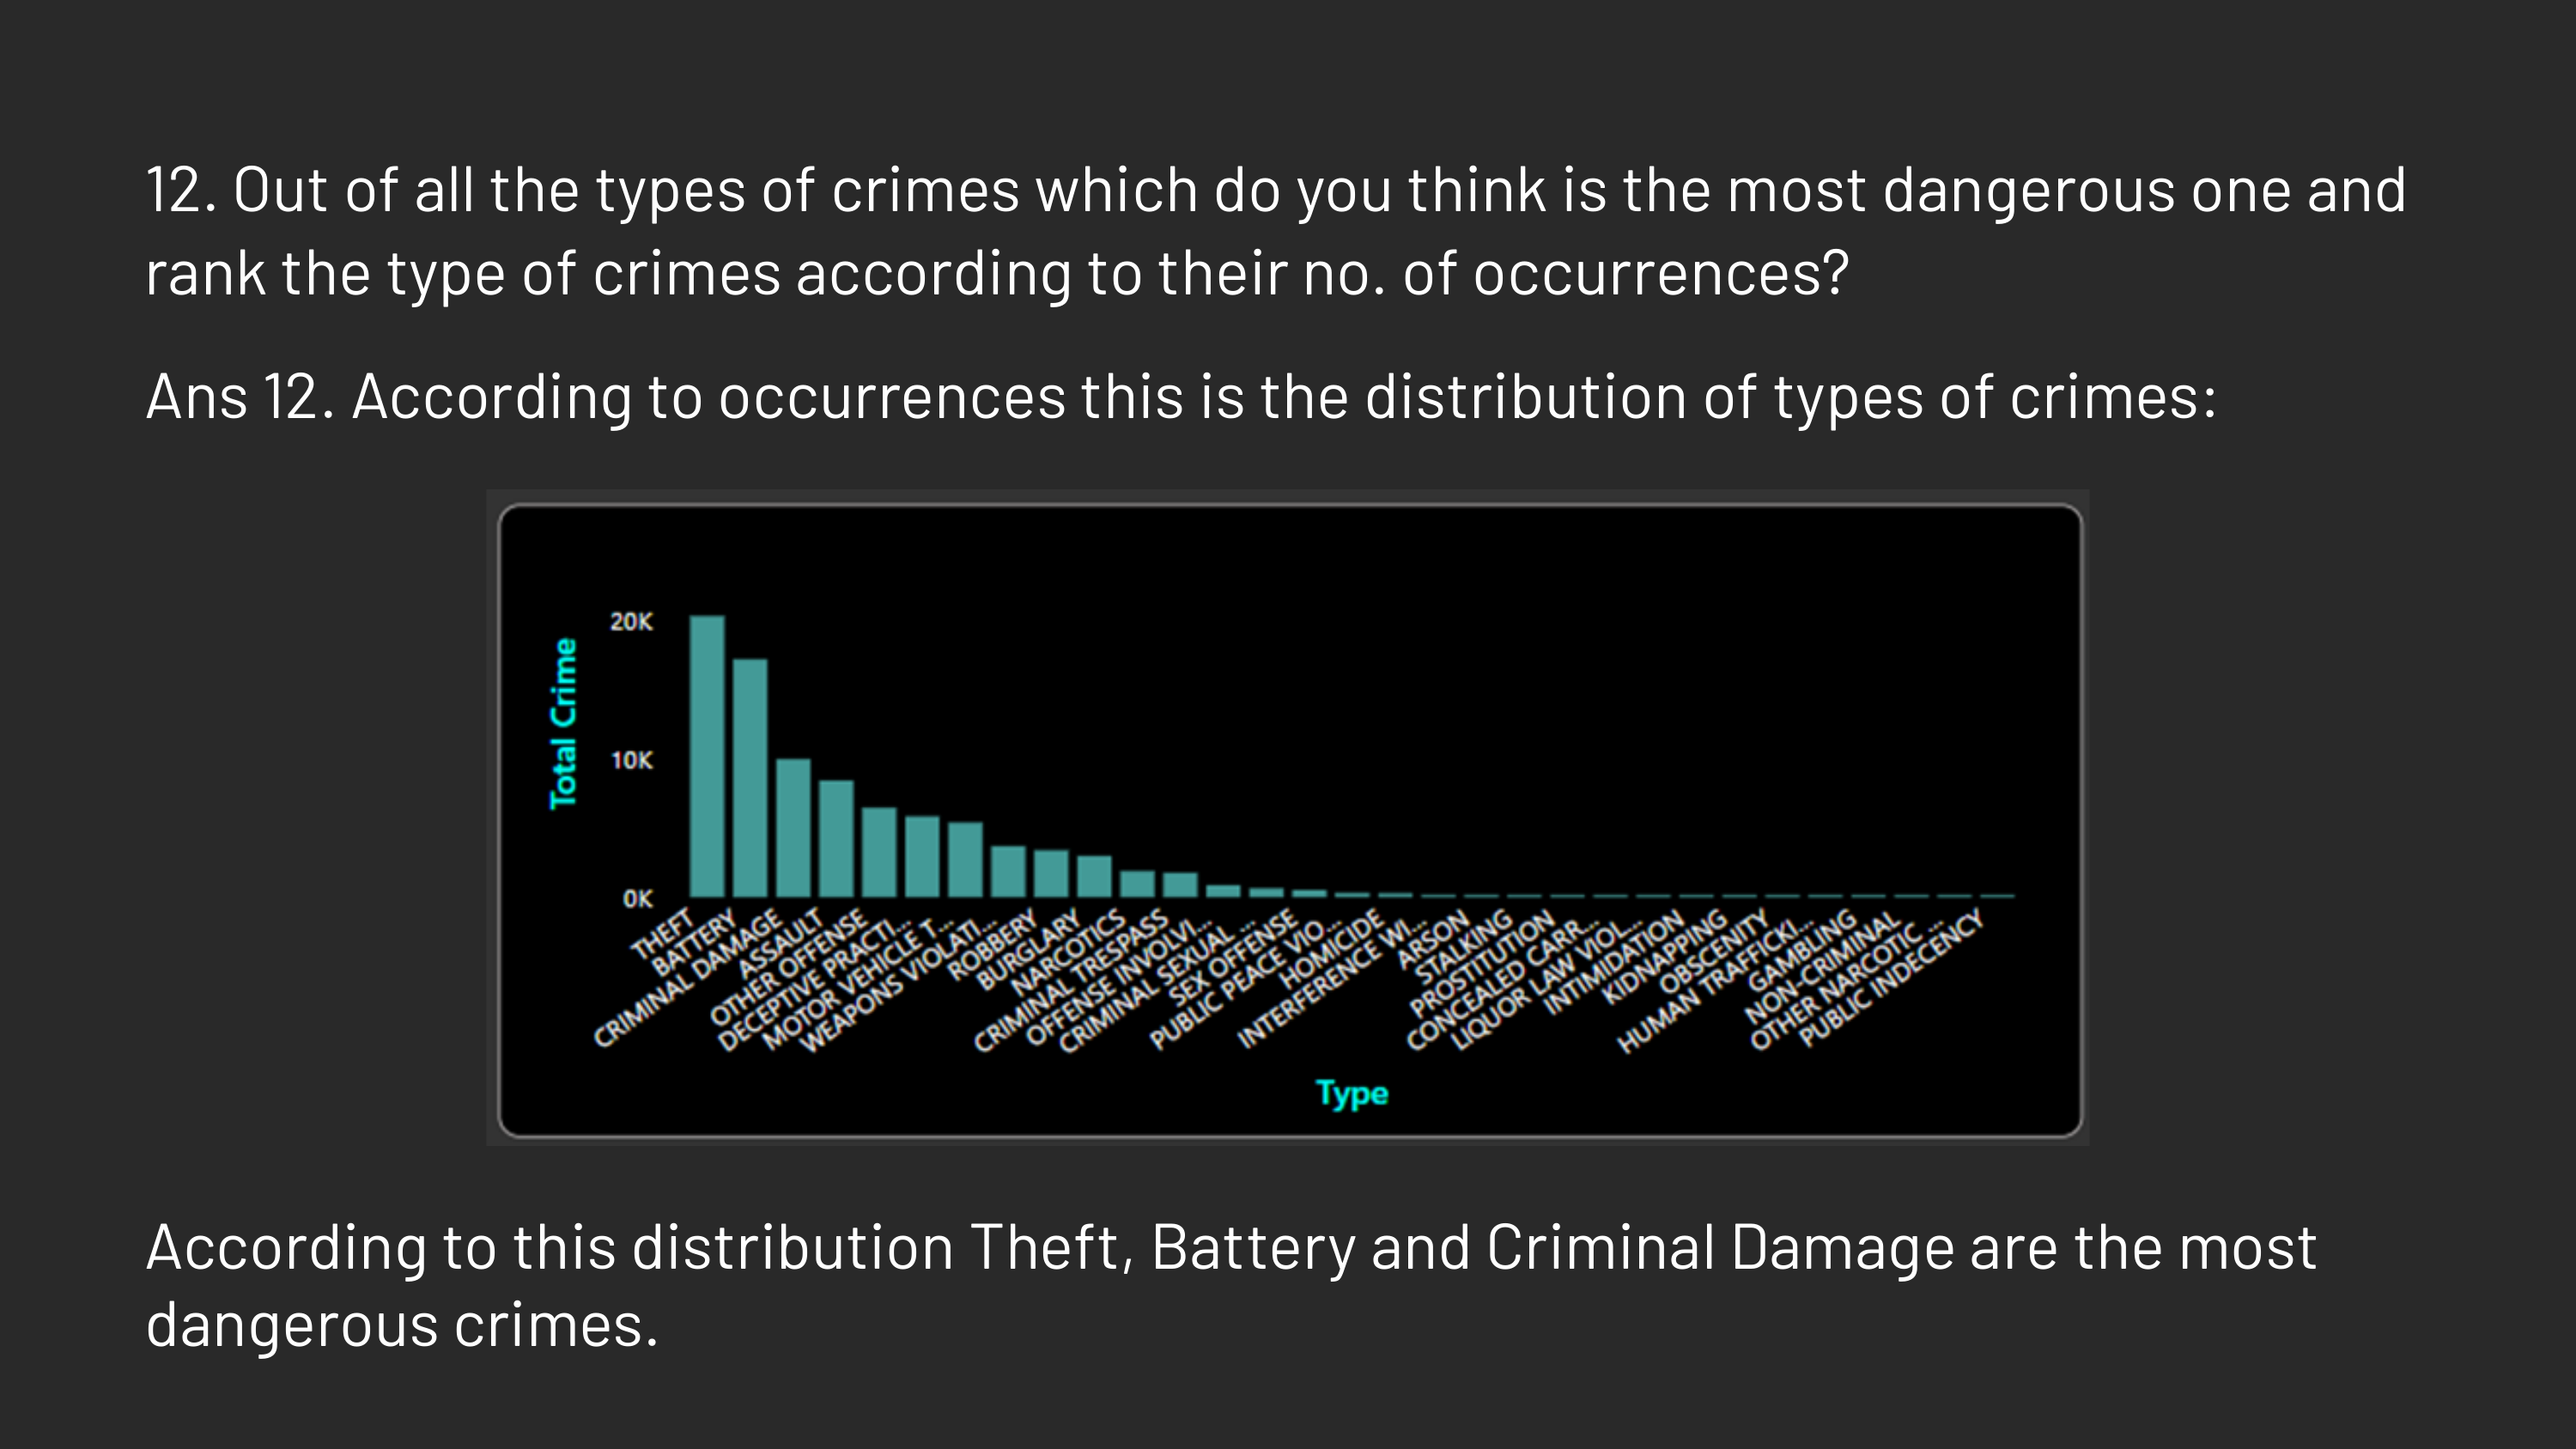

12. Out of all the types of crimes which do you think is the most dangerous one and rank the type of crimes according to their no. of occurrences?
Ans 12. According to occurrences this is the distribution of types of crimes:

According to this distribution Theft, Battery and Criminal Damage are the most dangerous crimes.